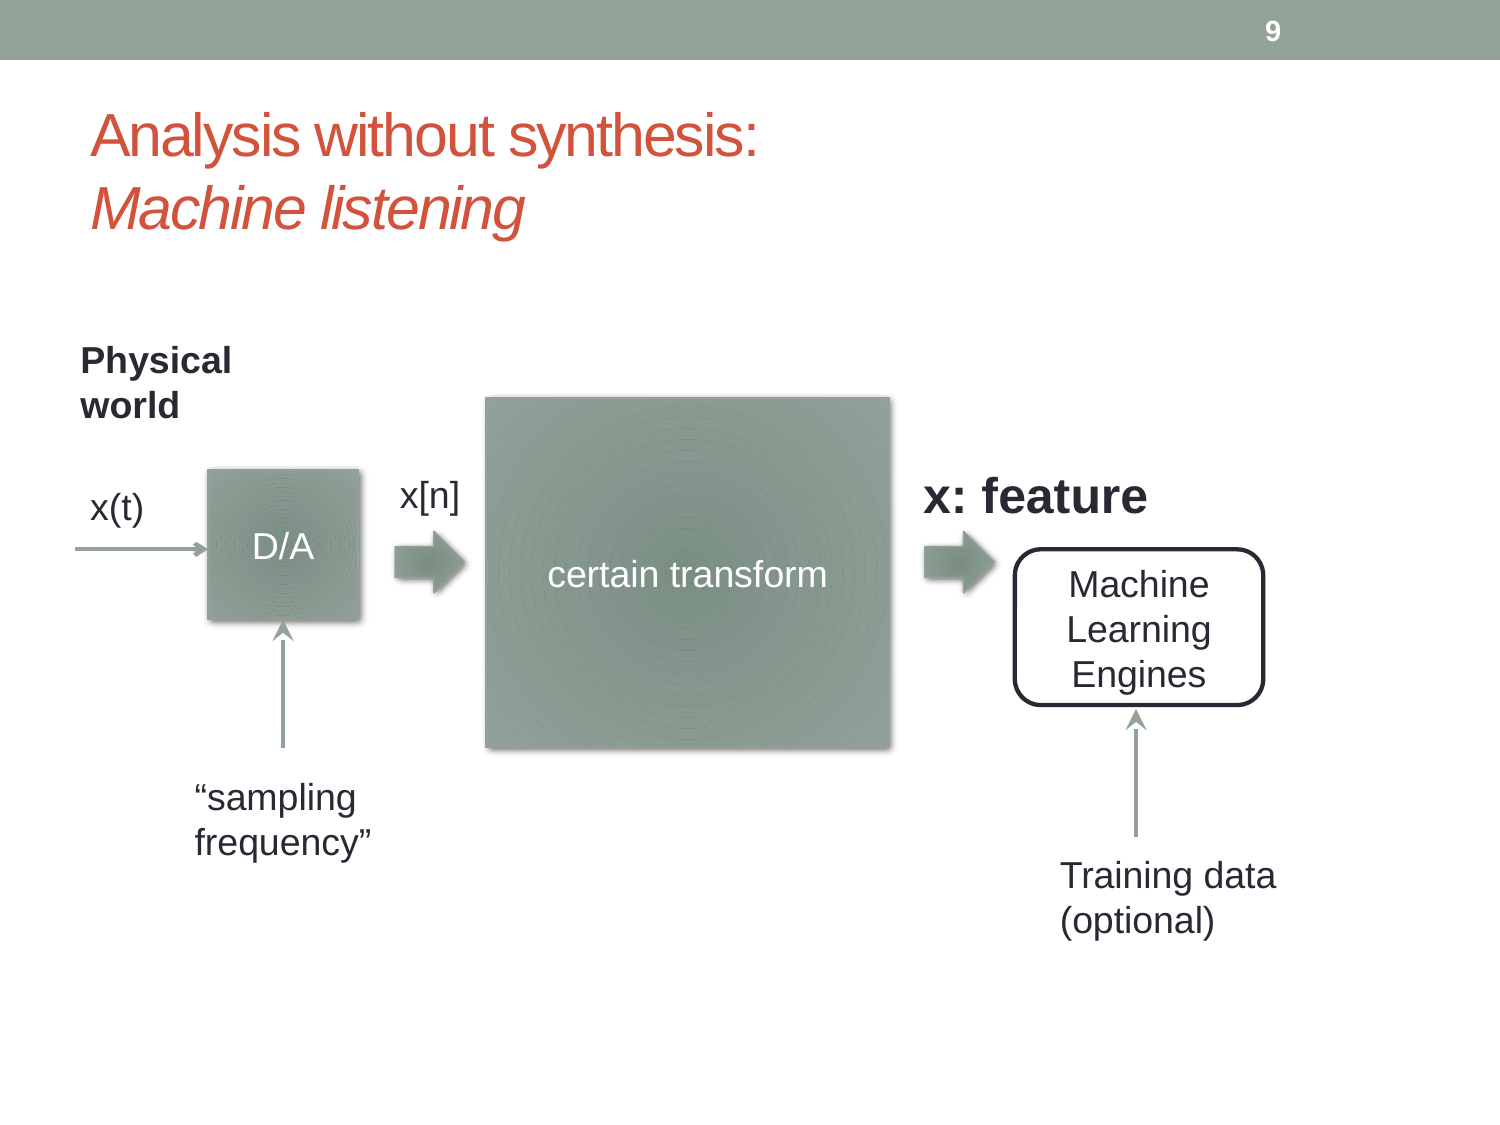

9
# Analysis without synthesis: Machine listening
Physical
world
certain transform
x: feature
x[n]
D/A
x(t)

Machine Learning
Engines
“sampling
frequency”
Training data
(optional)